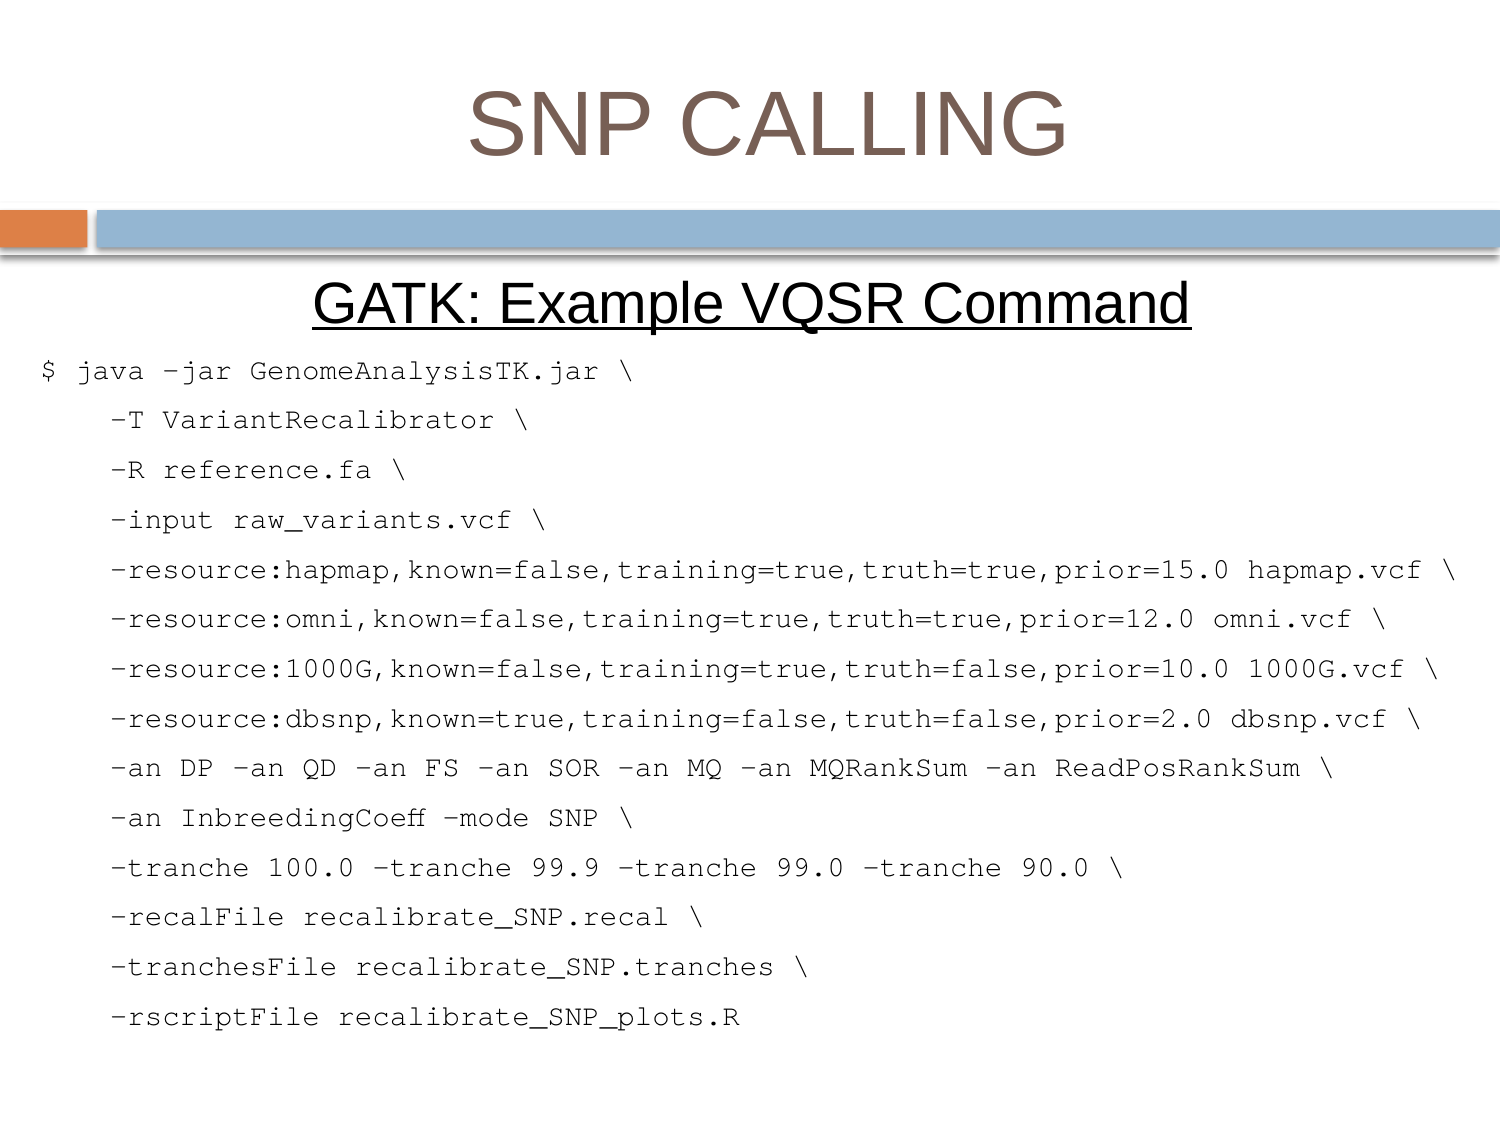

# SNP CALLING
GATK: Example VQSR Command
$ java -jar GenomeAnalysisTK.jar \
    -T VariantRecalibrator \
    -R reference.fa \
    -input raw_variants.vcf \
    -resource:hapmap,known=false,training=true,truth=true,prior=15.0 hapmap.vcf \
    -resource:omni,known=false,training=true,truth=true,prior=12.0 omni.vcf \
    -resource:1000G,known=false,training=true,truth=false,prior=10.0 1000G.vcf \
    -resource:dbsnp,known=true,training=false,truth=false,prior=2.0 dbsnp.vcf \
    -an DP -an QD -an FS -an SOR -an MQ -an MQRankSum -an ReadPosRankSum \
    -an InbreedingCoeff -mode SNP \
    -tranche 100.0 -tranche 99.9 -tranche 99.0 -tranche 90.0 \
    -recalFile recalibrate_SNP.recal \
    -tranchesFile recalibrate_SNP.tranches \
    -rscriptFile recalibrate_SNP_plots.R